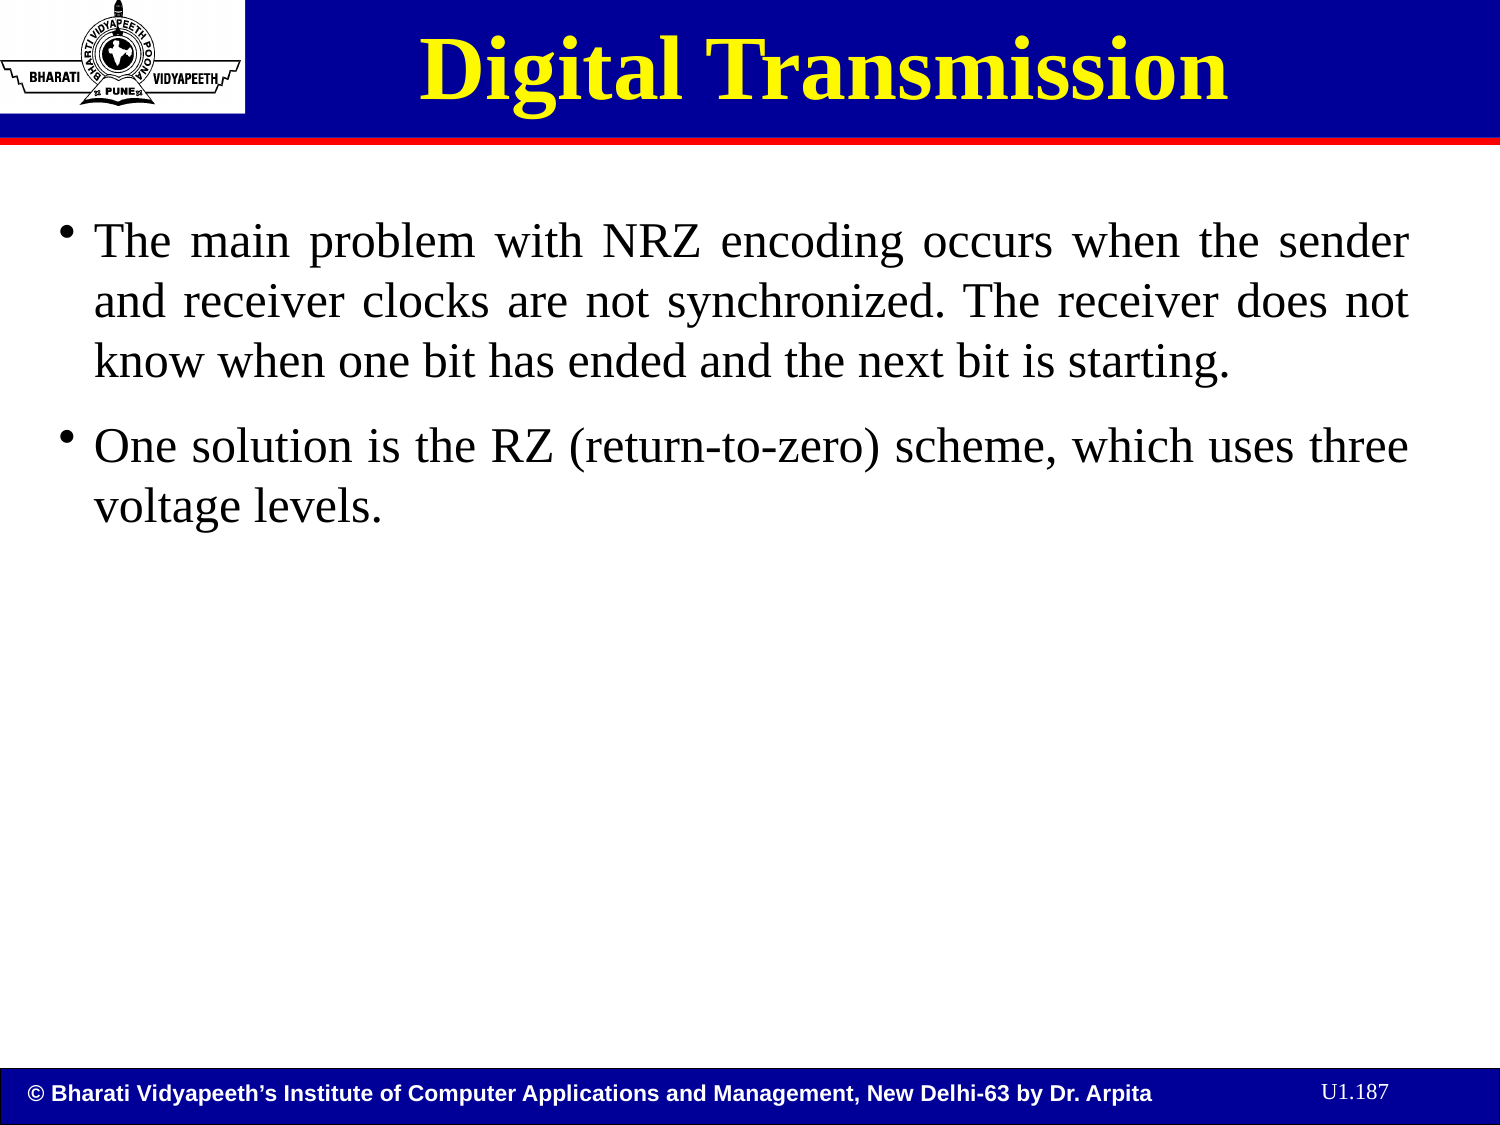

# Digital Transmission
The main problem with NRZ encoding occurs when the sender and receiver clocks are not synchronized. The receiver does not know when one bit has ended and the next bit is starting.
One solution is the RZ (return-to-zero) scheme, which uses three voltage levels.